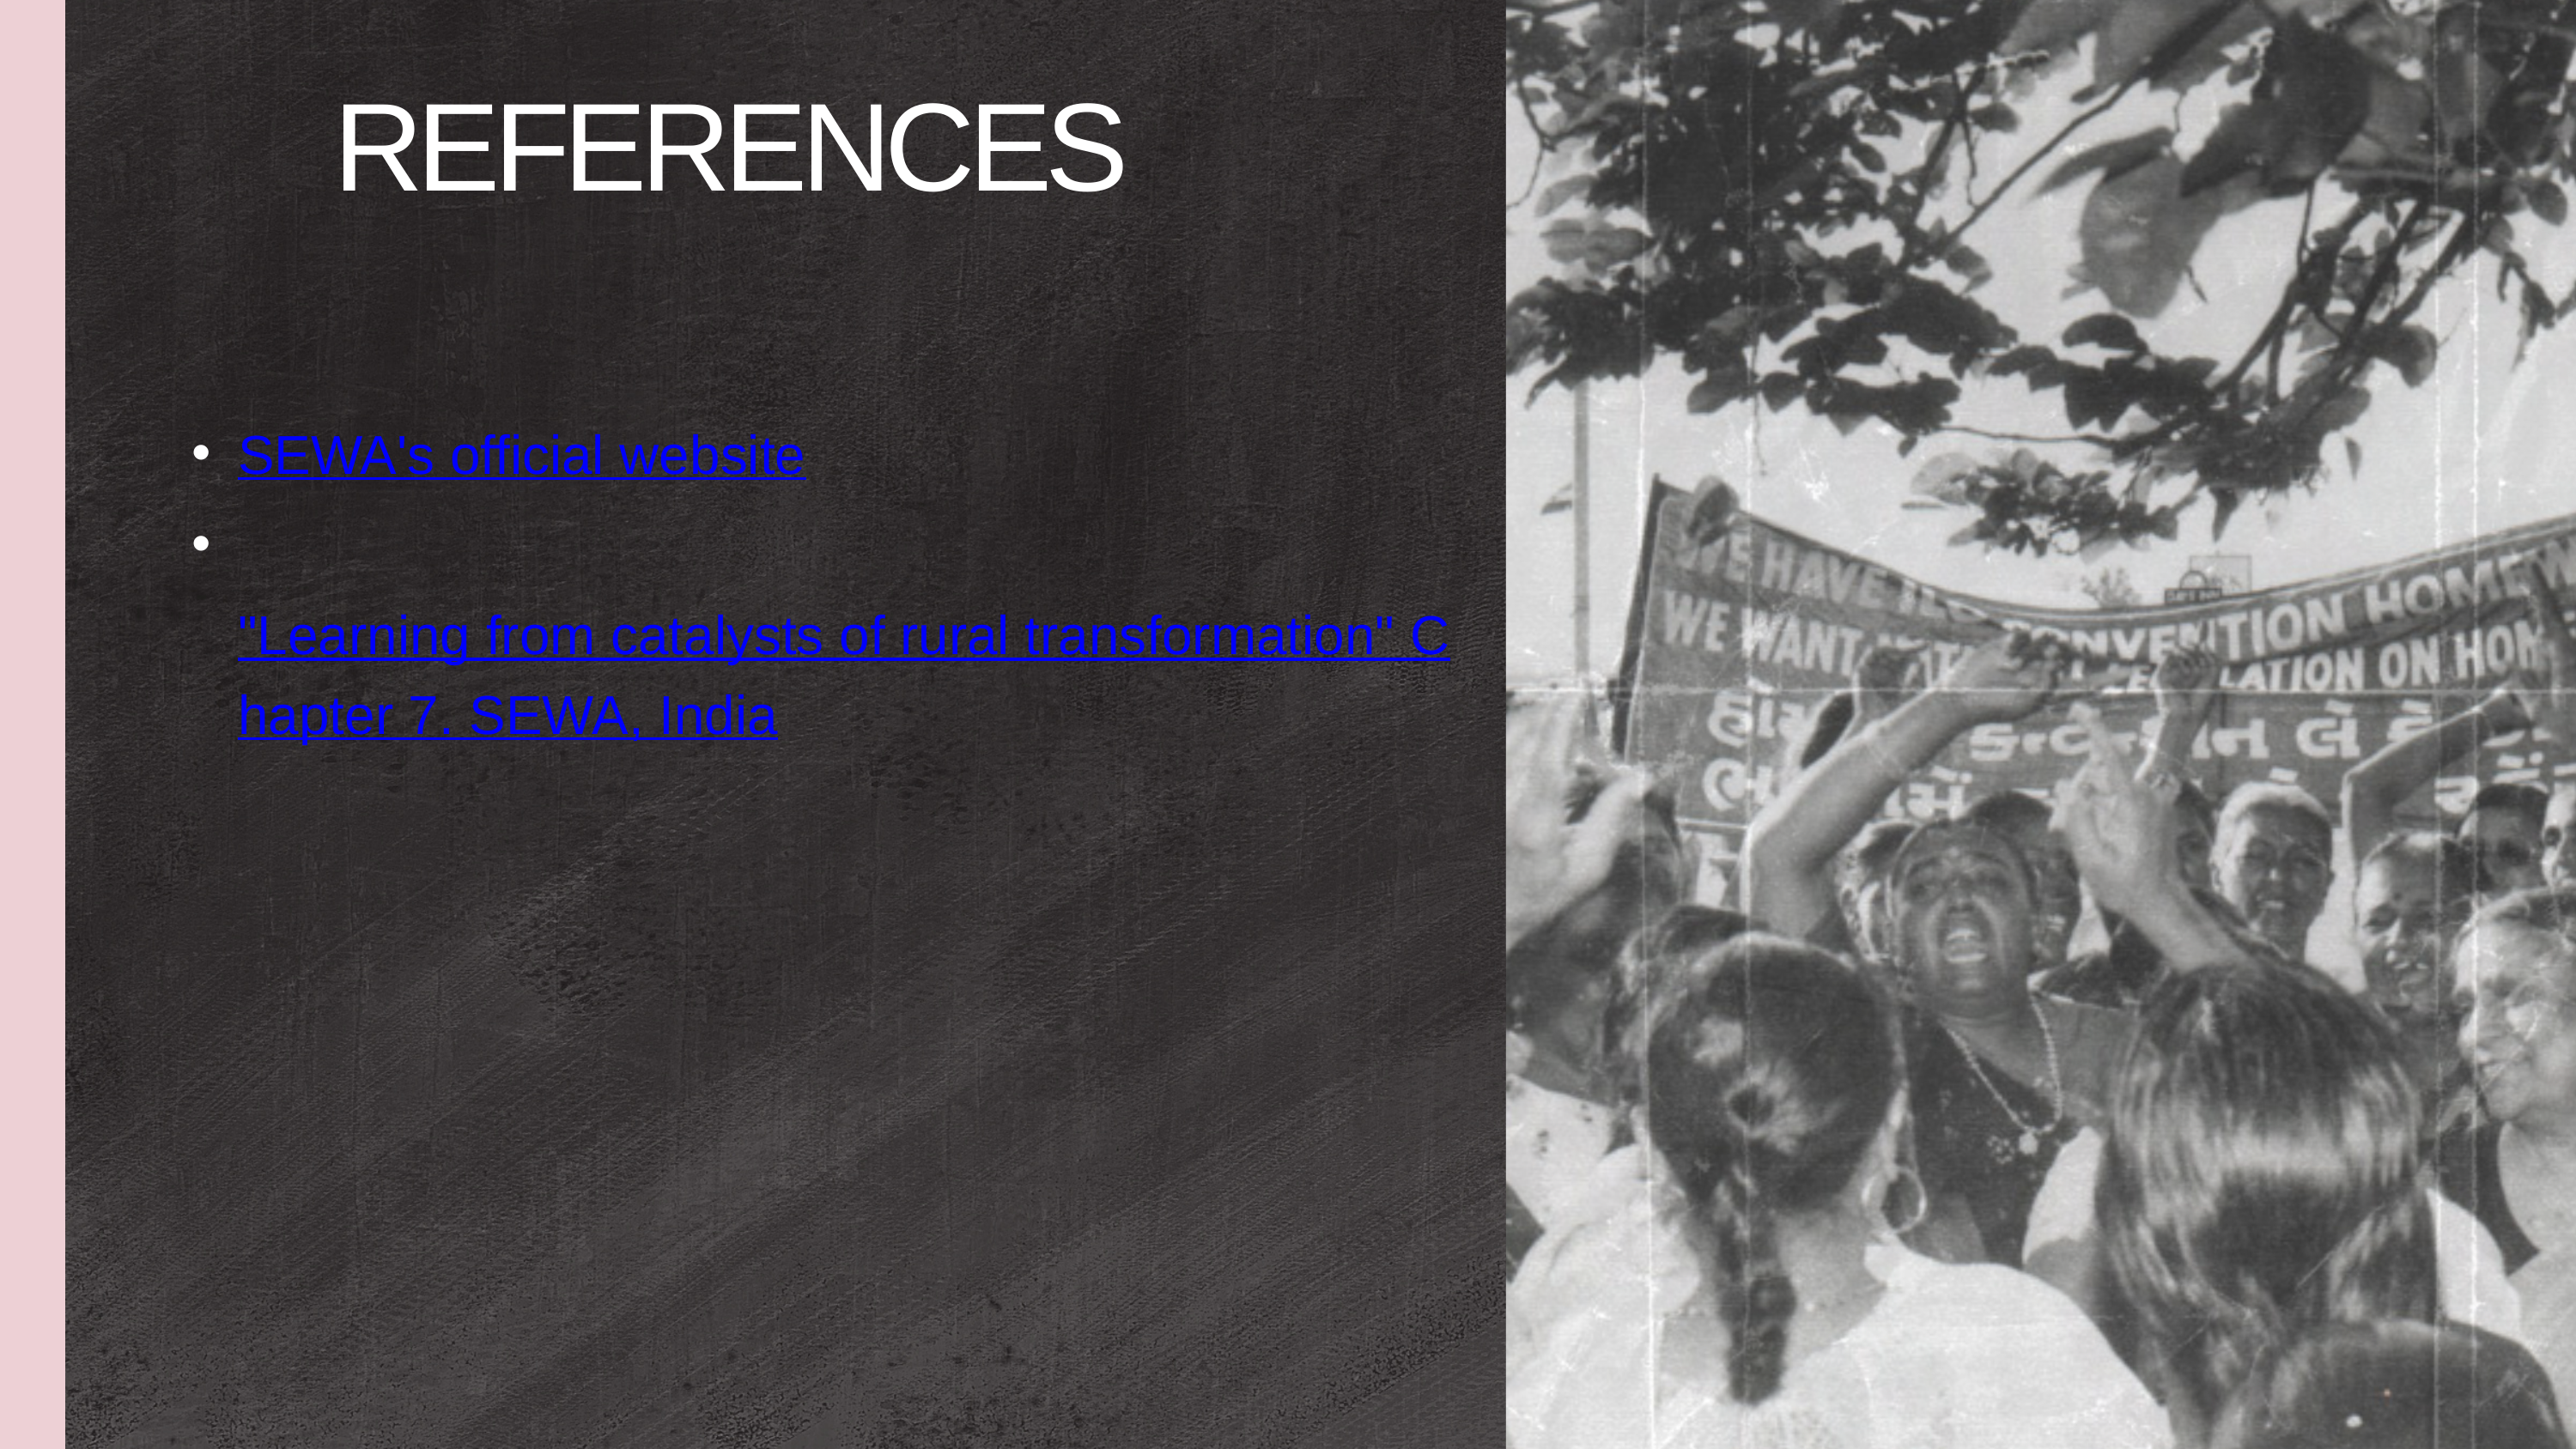

REFERENCES
SEWA's official website
 "Learning from catalysts of rural transformation" Chapter 7. SEWA, India